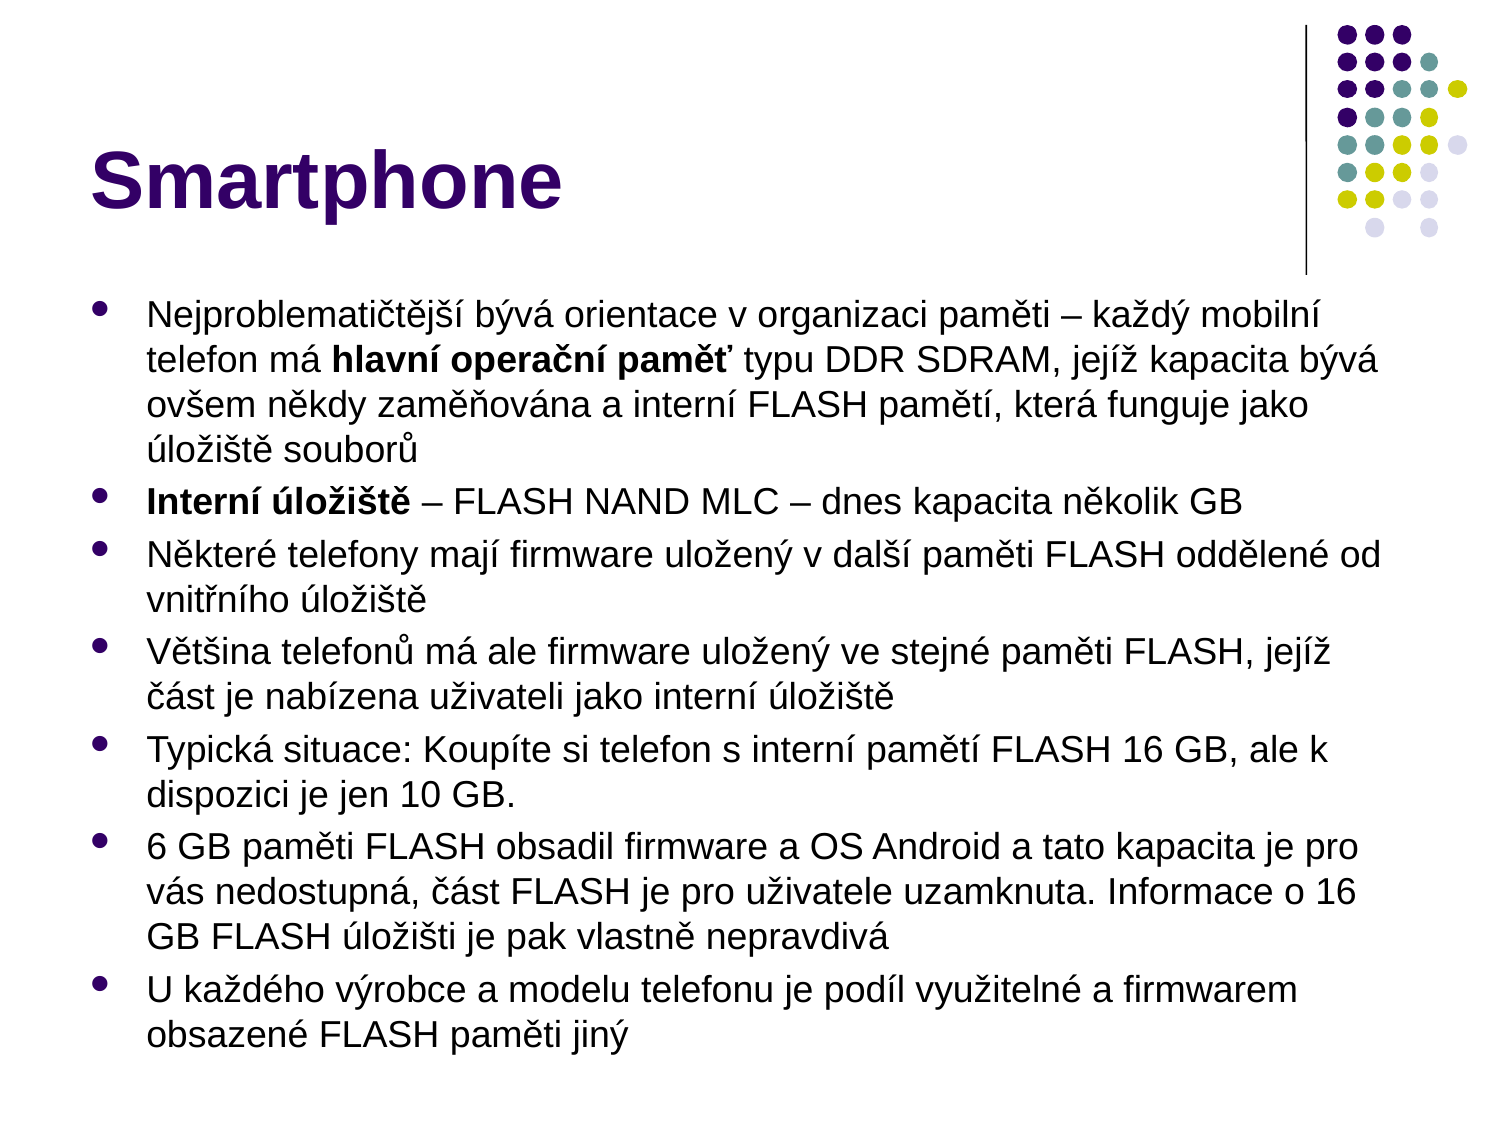

# Smartphone
Nejproblematičtější bývá orientace v organizaci paměti – každý mobilní telefon má hlavní operační paměť typu DDR SDRAM, jejíž kapacita bývá ovšem někdy zaměňována a interní FLASH pamětí, která funguje jako úložiště souborů
Interní úložiště – FLASH NAND MLC – dnes kapacita několik GB
Některé telefony mají firmware uložený v další paměti FLASH oddělené od vnitřního úložiště
Většina telefonů má ale firmware uložený ve stejné paměti FLASH, jejíž část je nabízena uživateli jako interní úložiště
Typická situace: Koupíte si telefon s interní pamětí FLASH 16 GB, ale k dispozici je jen 10 GB.
6 GB paměti FLASH obsadil firmware a OS Android a tato kapacita je pro vás nedostupná, část FLASH je pro uživatele uzamknuta. Informace o 16 GB FLASH úložišti je pak vlastně nepravdivá
U každého výrobce a modelu telefonu je podíl využitelné a firmwarem obsazené FLASH paměti jiný